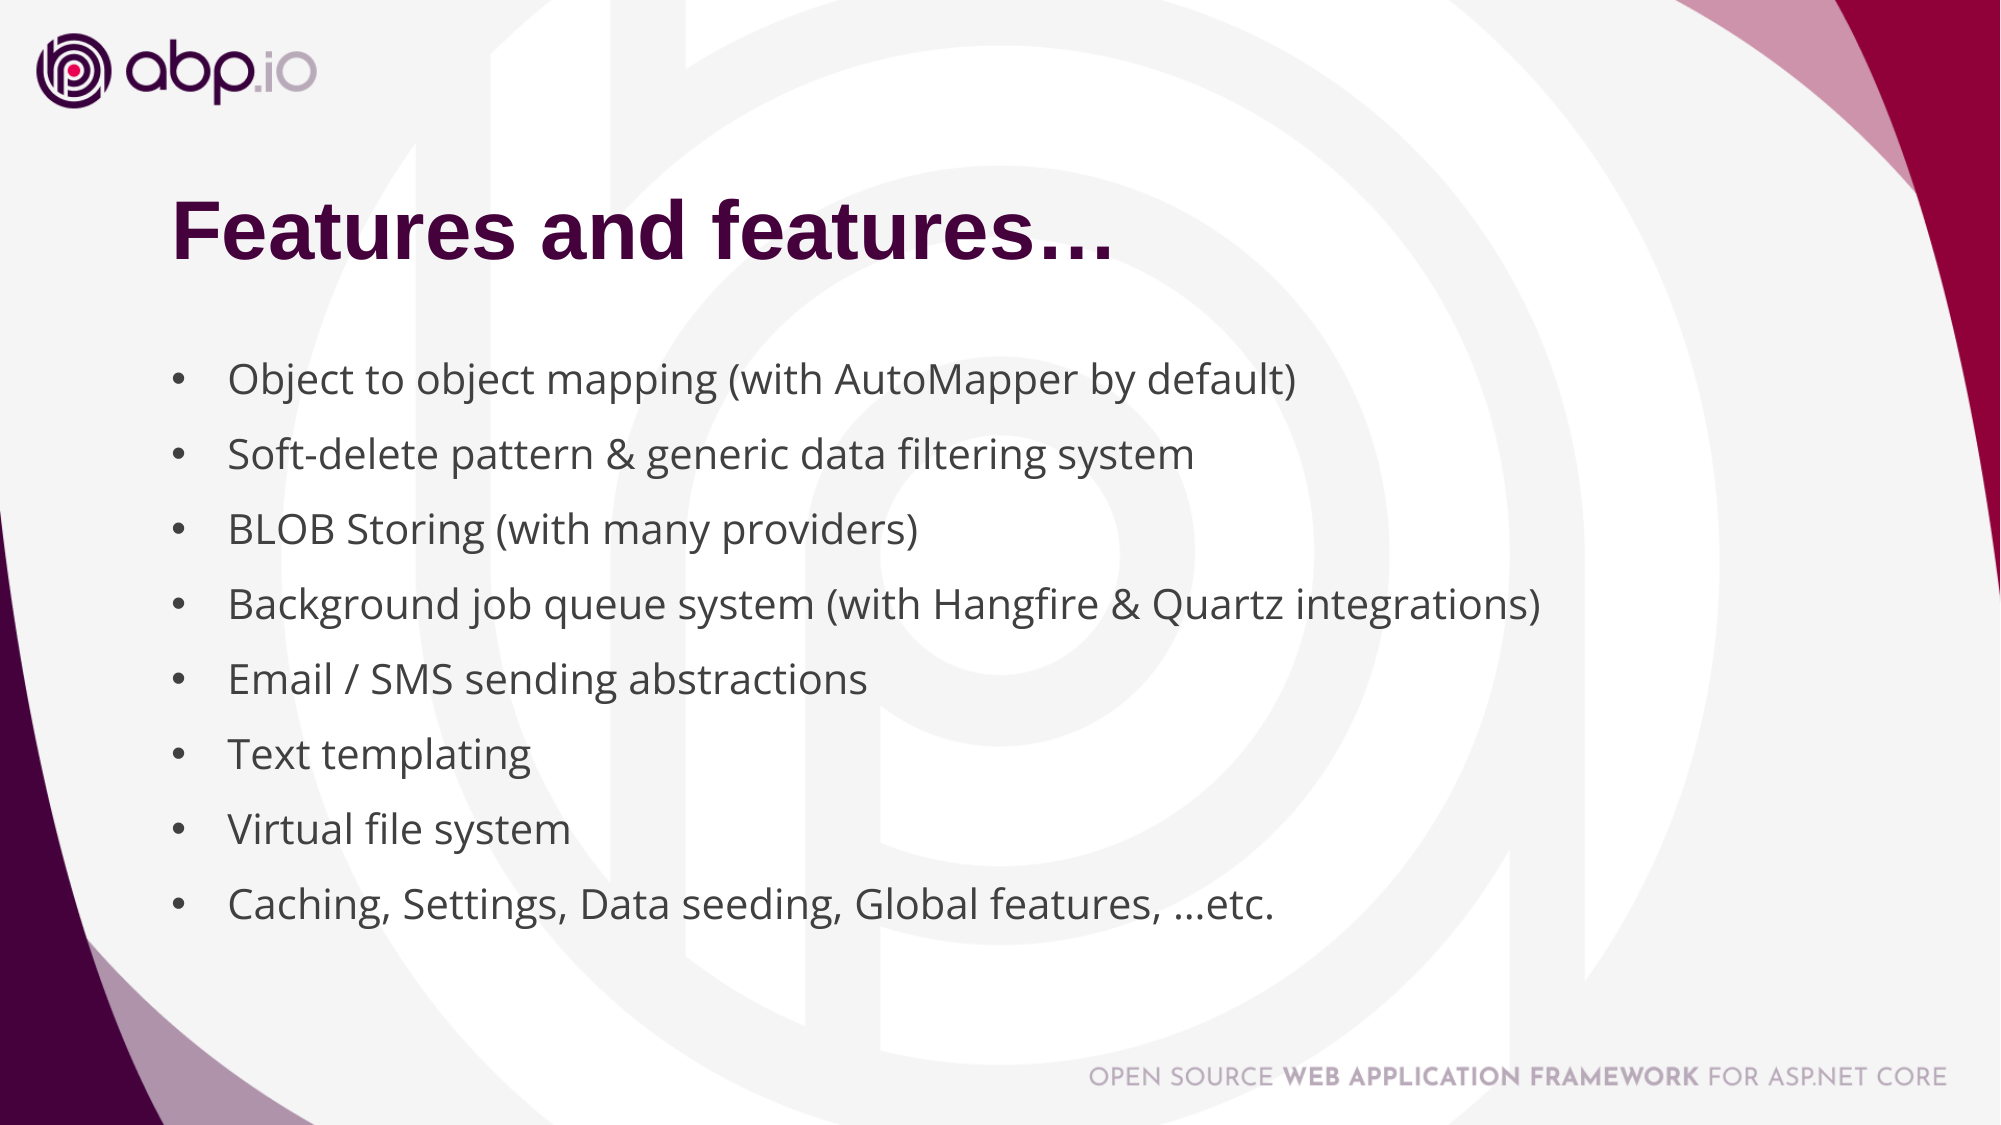

# Features and features…
Object to object mapping (with AutoMapper by default)
Soft-delete pattern & generic data filtering system
BLOB Storing (with many providers)
Background job queue system (with Hangfire & Quartz integrations)
Email / SMS sending abstractions
Text templating
Virtual file system
Caching, Settings, Data seeding, Global features, …etc.